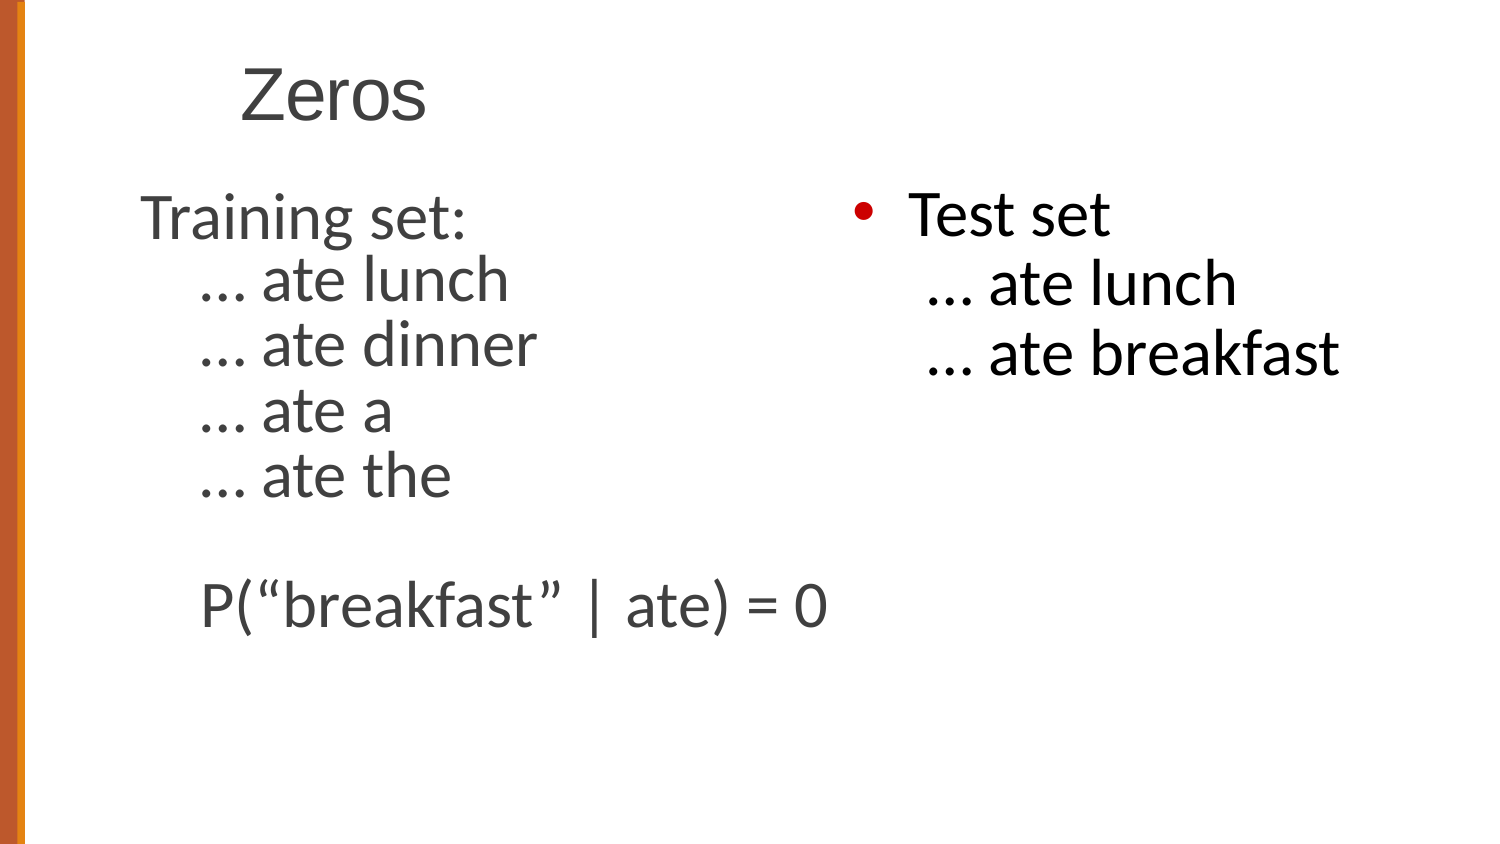

# Zeros
Test set
… ate lunch
… ate breakfast
Training set:
… ate lunch
… ate dinner
… ate a
… ate the

P(“breakfast” | ate) = 0